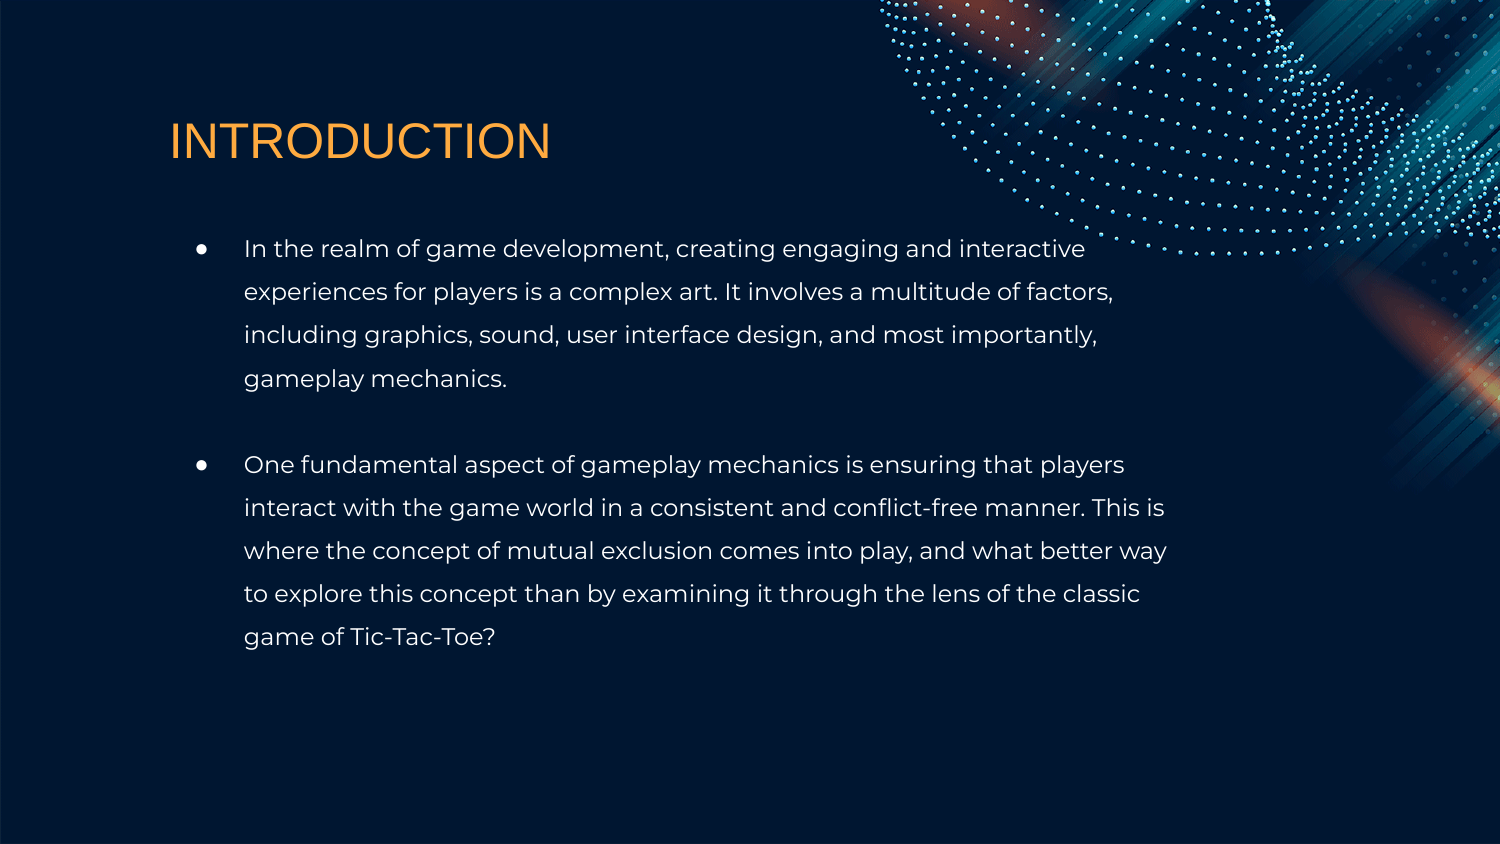

# INTRODUCTION
In the realm of game development, creating engaging and interactive experiences for players is a complex art. It involves a multitude of factors, including graphics, sound, user interface design, and most importantly, gameplay mechanics.

One fundamental aspect of gameplay mechanics is ensuring that players interact with the game world in a consistent and conflict-free manner. This is where the concept of mutual exclusion comes into play, and what better way to explore this concept than by examining it through the lens of the classic game of Tic-Tac-Toe?